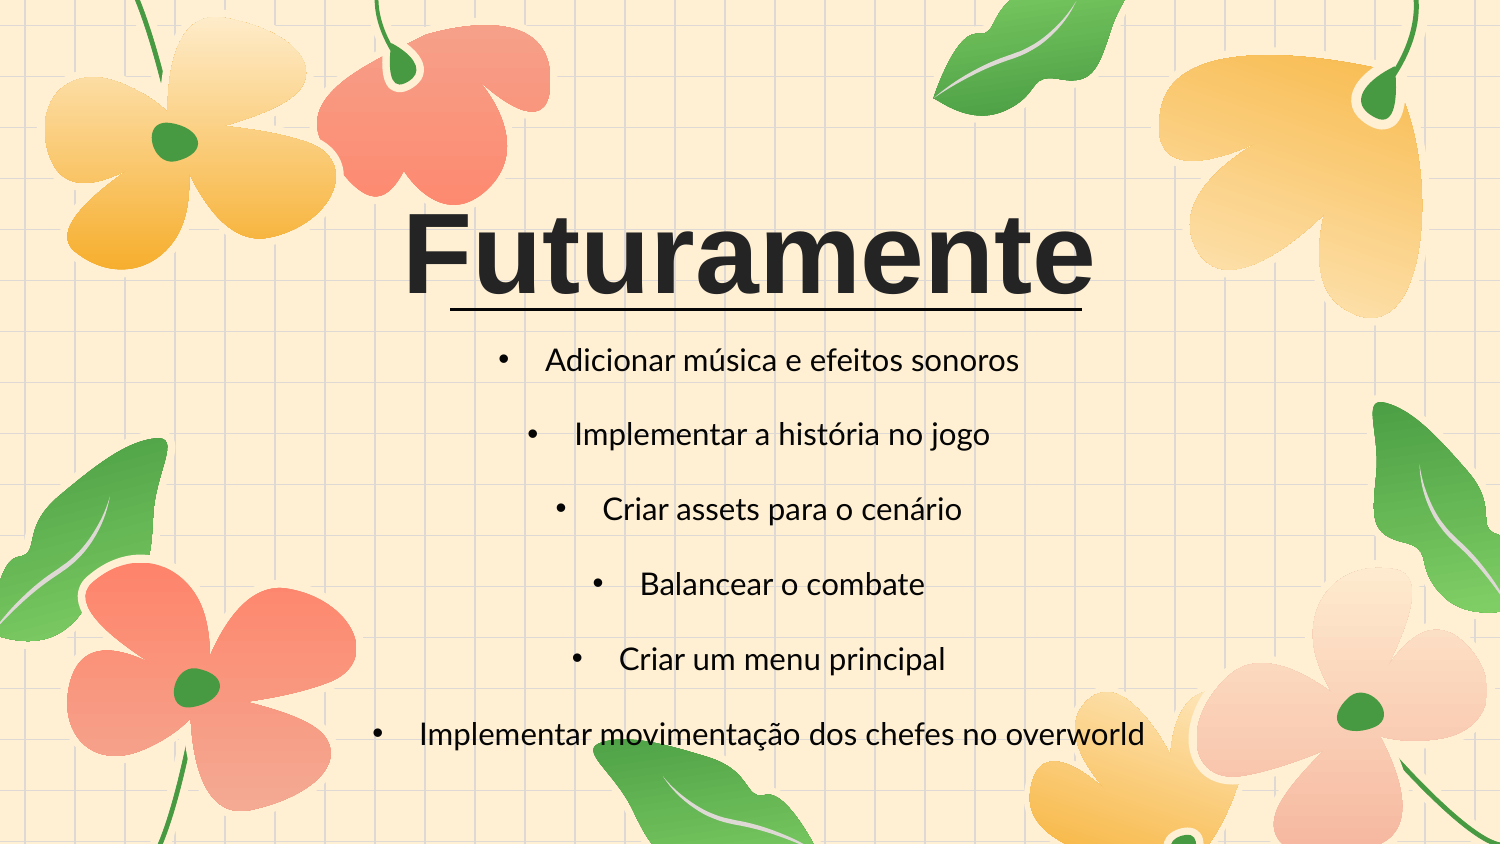

# Futuramente
Adicionar música e efeitos sonoros

Implementar a história no jogo

Criar assets para o cenário

Balancear o combate

Criar um menu principal

Implementar movimentação dos chefes no overworld